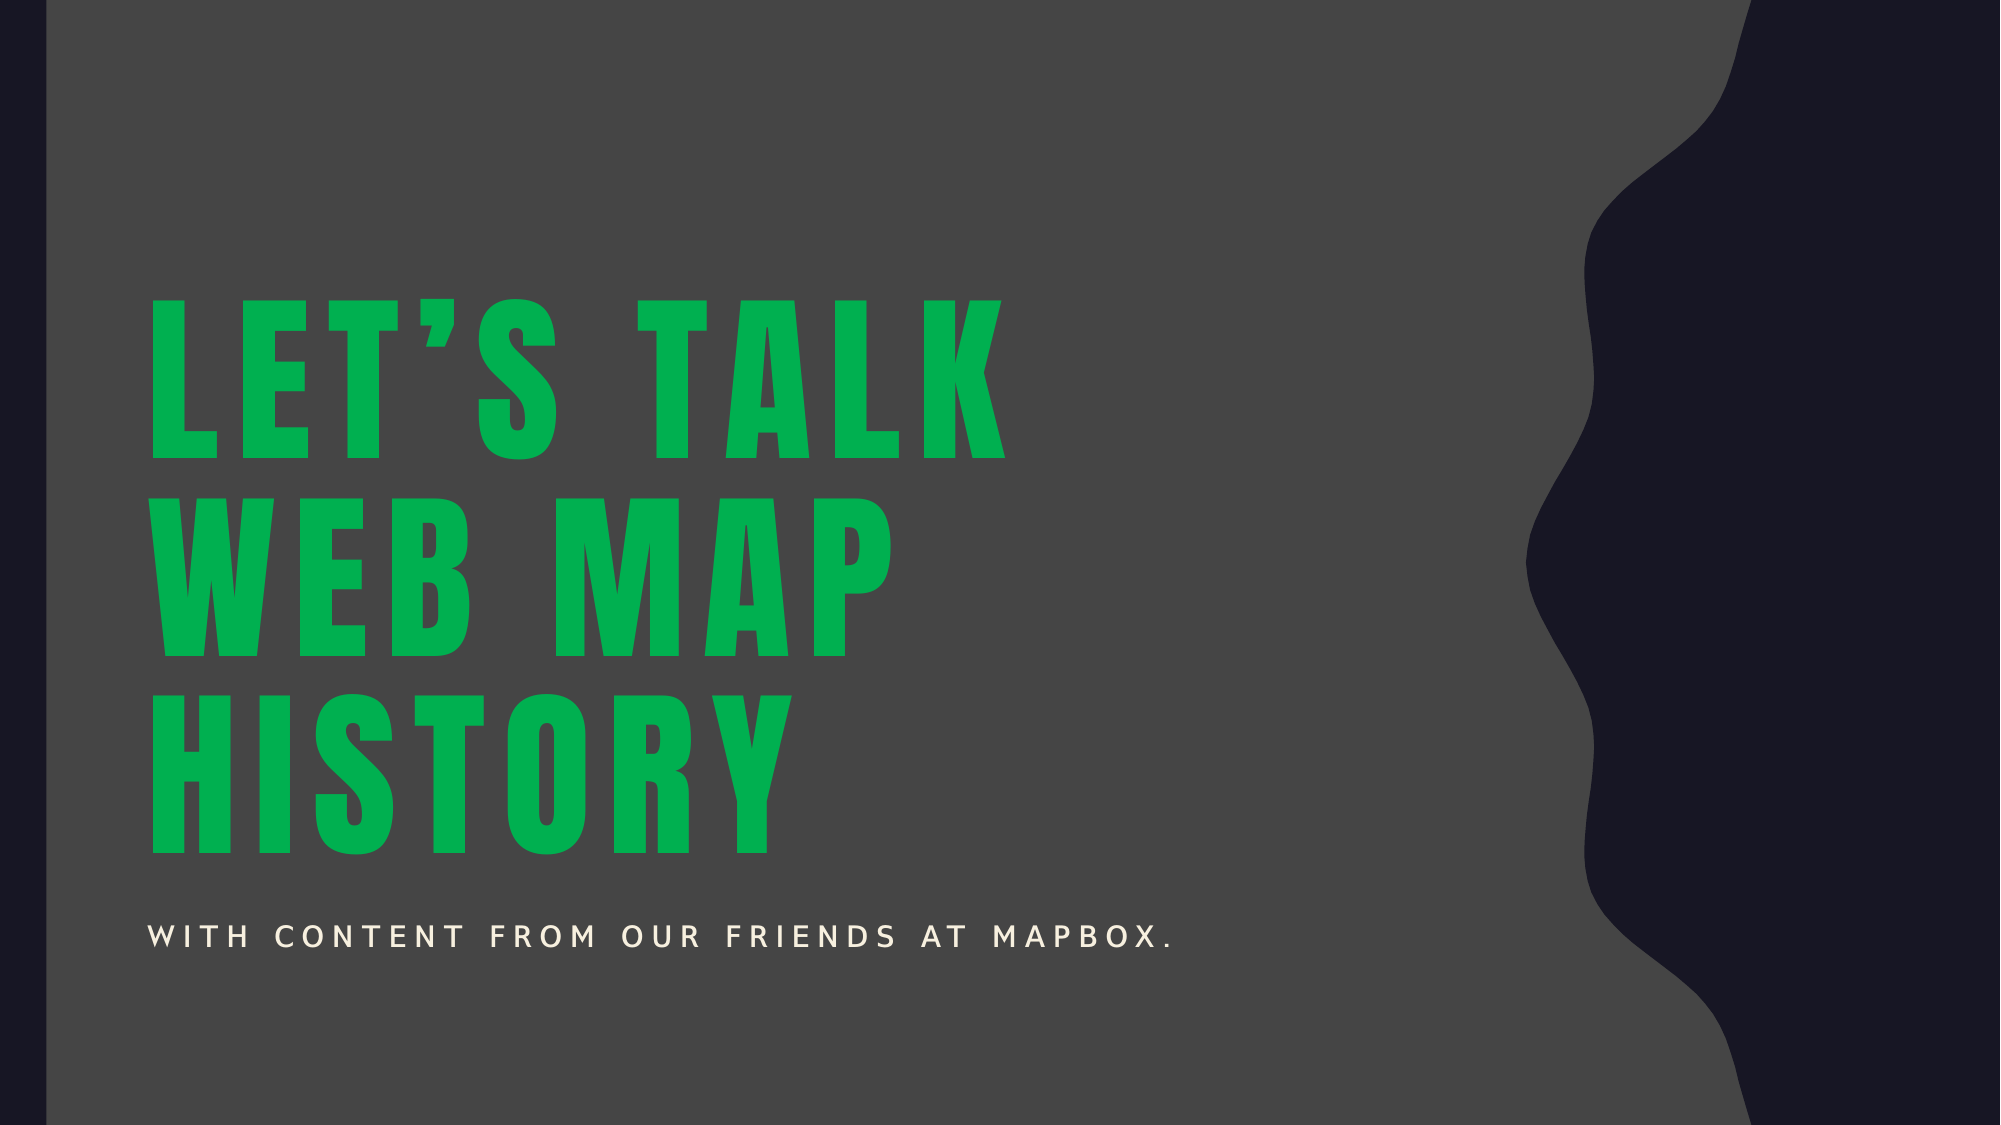

# Let’s talk web map history
With content from our friends at Mapbox.